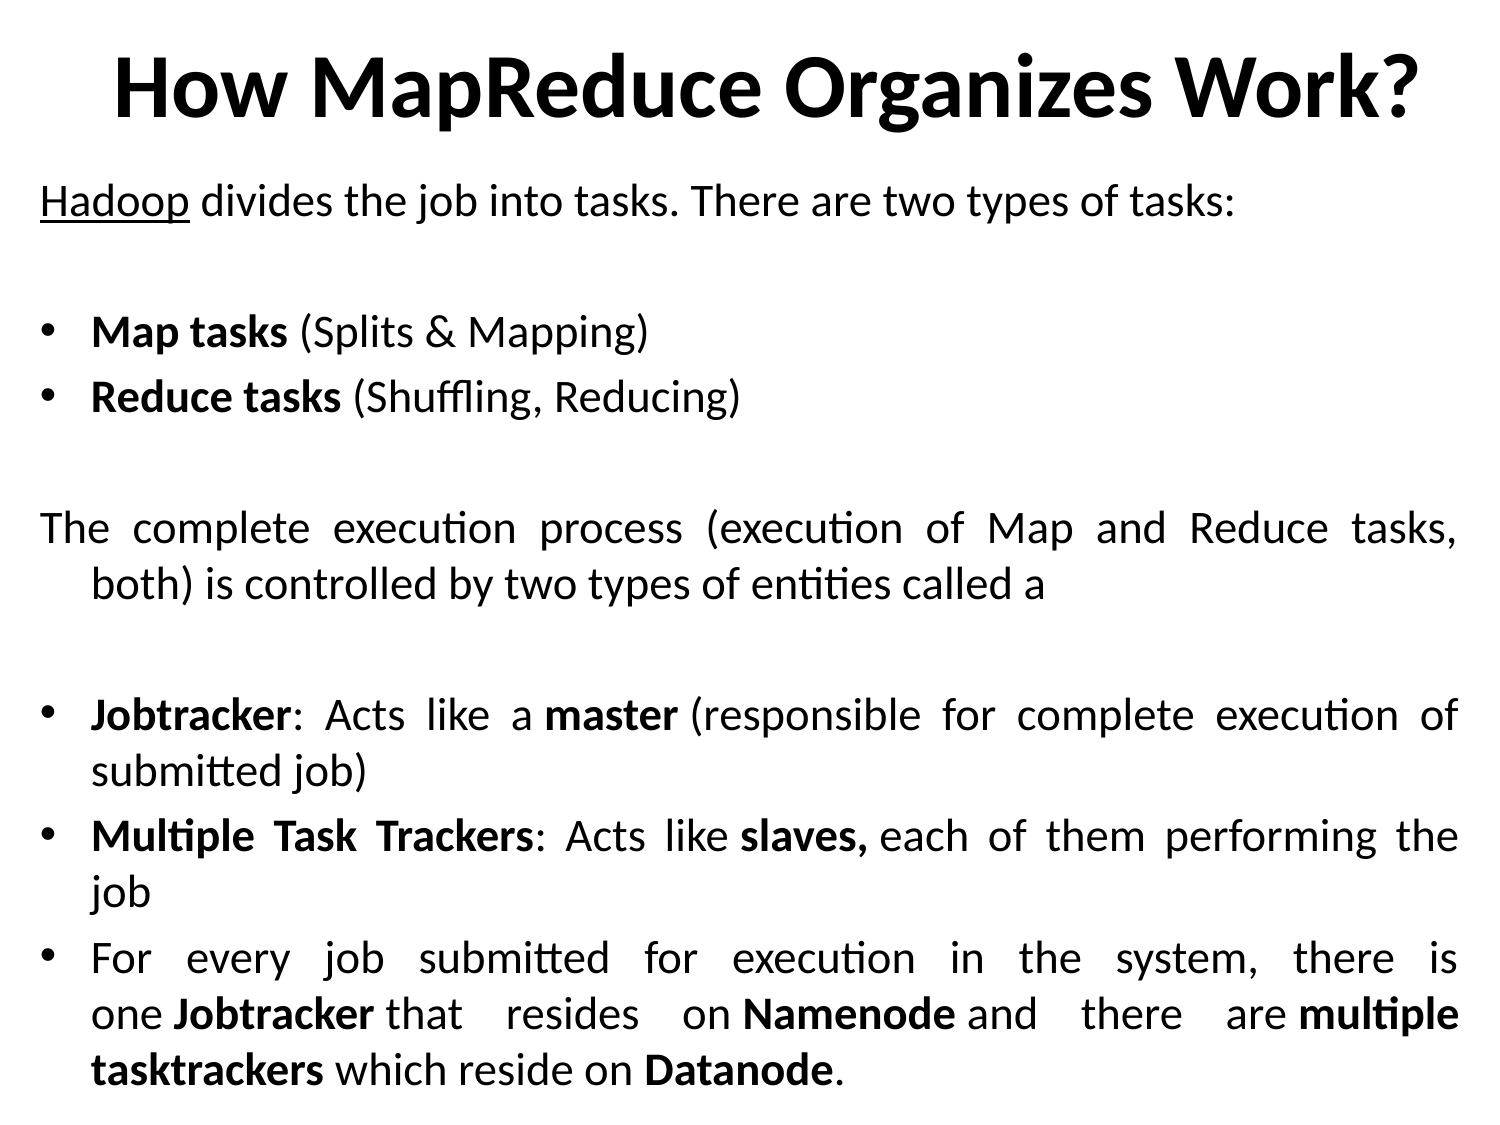

# How MapReduce Organizes Work?
Hadoop divides the job into tasks. There are two types of tasks:

Map tasks (Splits & Mapping)
Reduce tasks (Shuffling, Reducing)

The complete execution process (execution of Map and Reduce tasks, both) is controlled by two types of entities called a

Jobtracker: Acts like a master (responsible for complete execution of submitted job)
Multiple Task Trackers: Acts like slaves, each of them performing the job
For every job submitted for execution in the system, there is one Jobtracker that resides on Namenode and there are multiple tasktrackers which reside on Datanode.